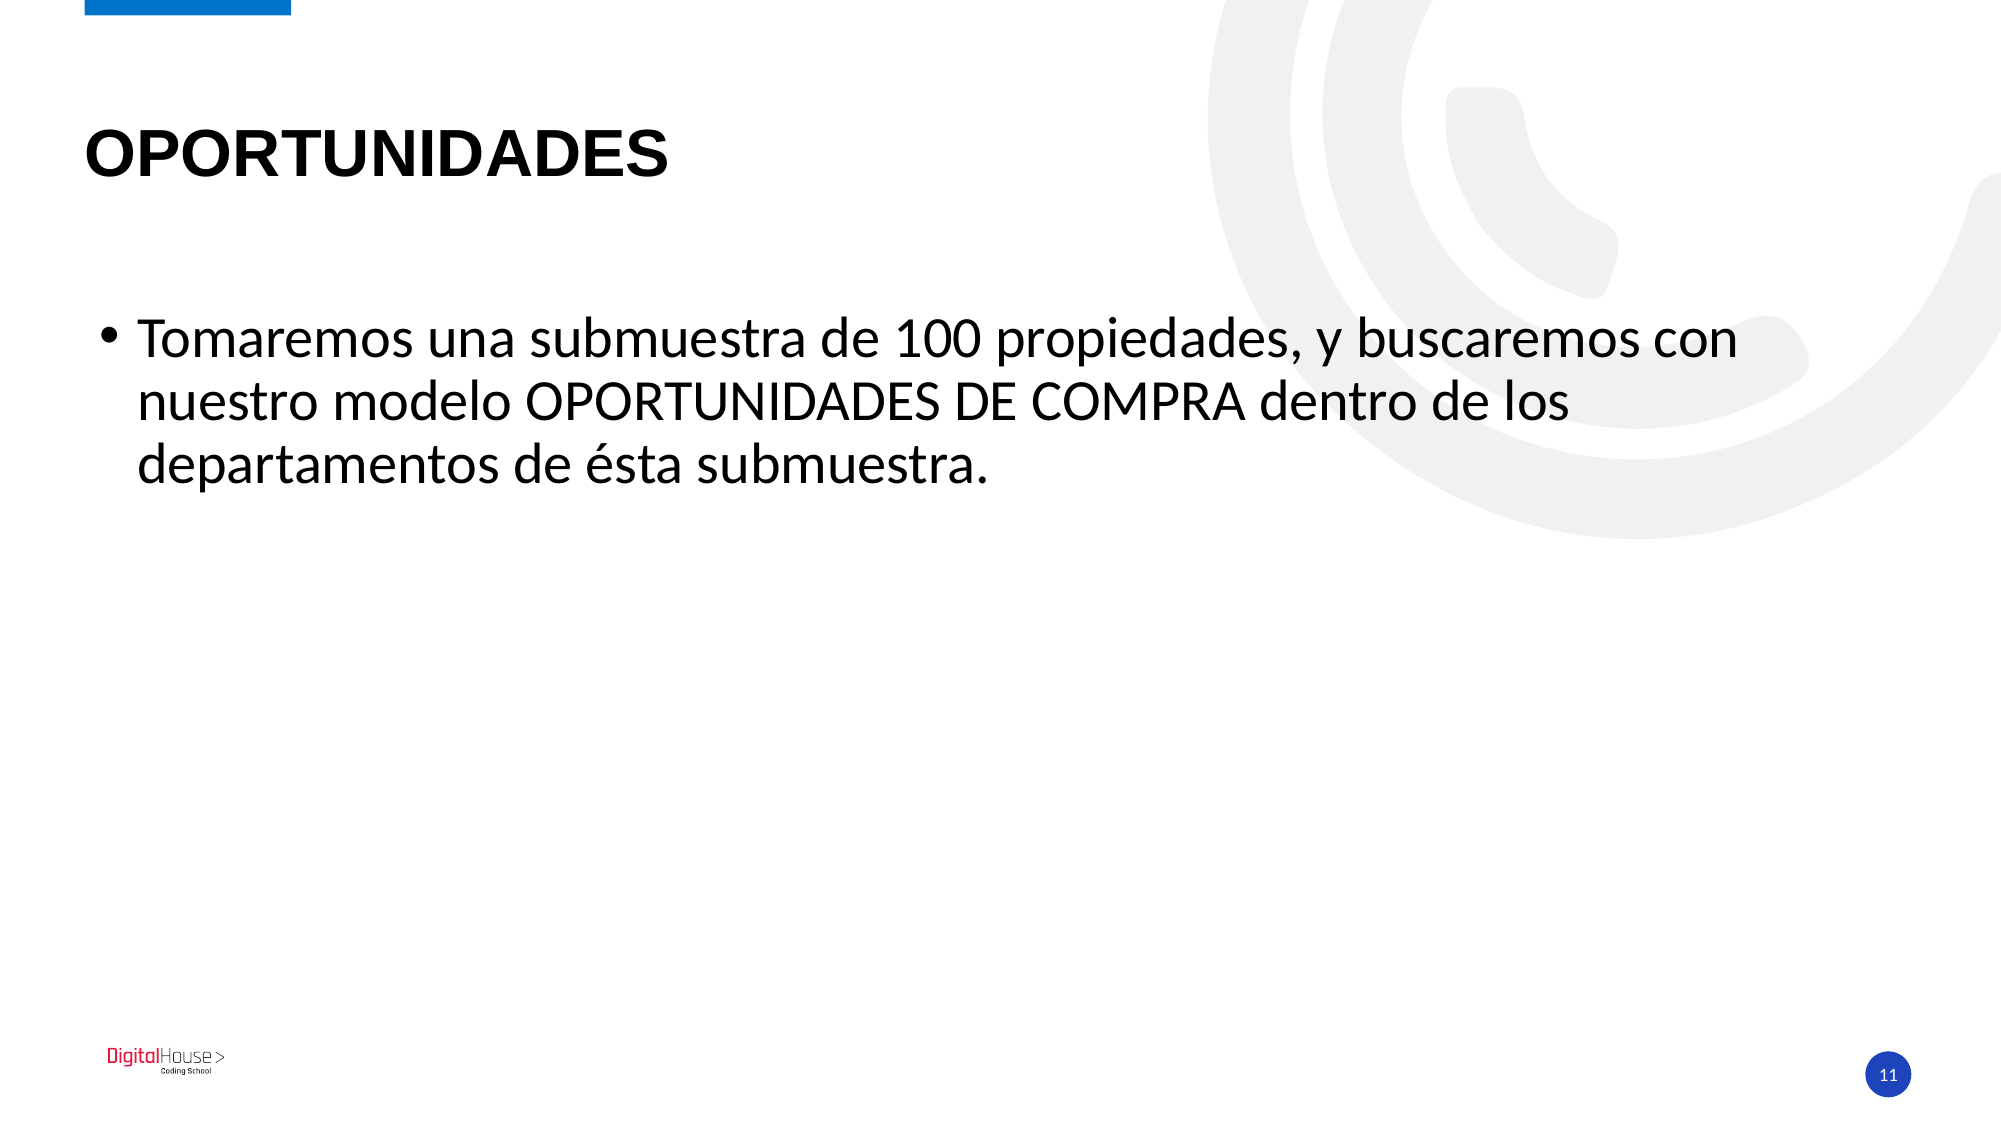

# OPORTUNIDADES
Tomaremos una submuestra de 100 propiedades, y buscaremos con nuestro modelo OPORTUNIDADES DE COMPRA dentro de los departamentos de ésta submuestra.
11